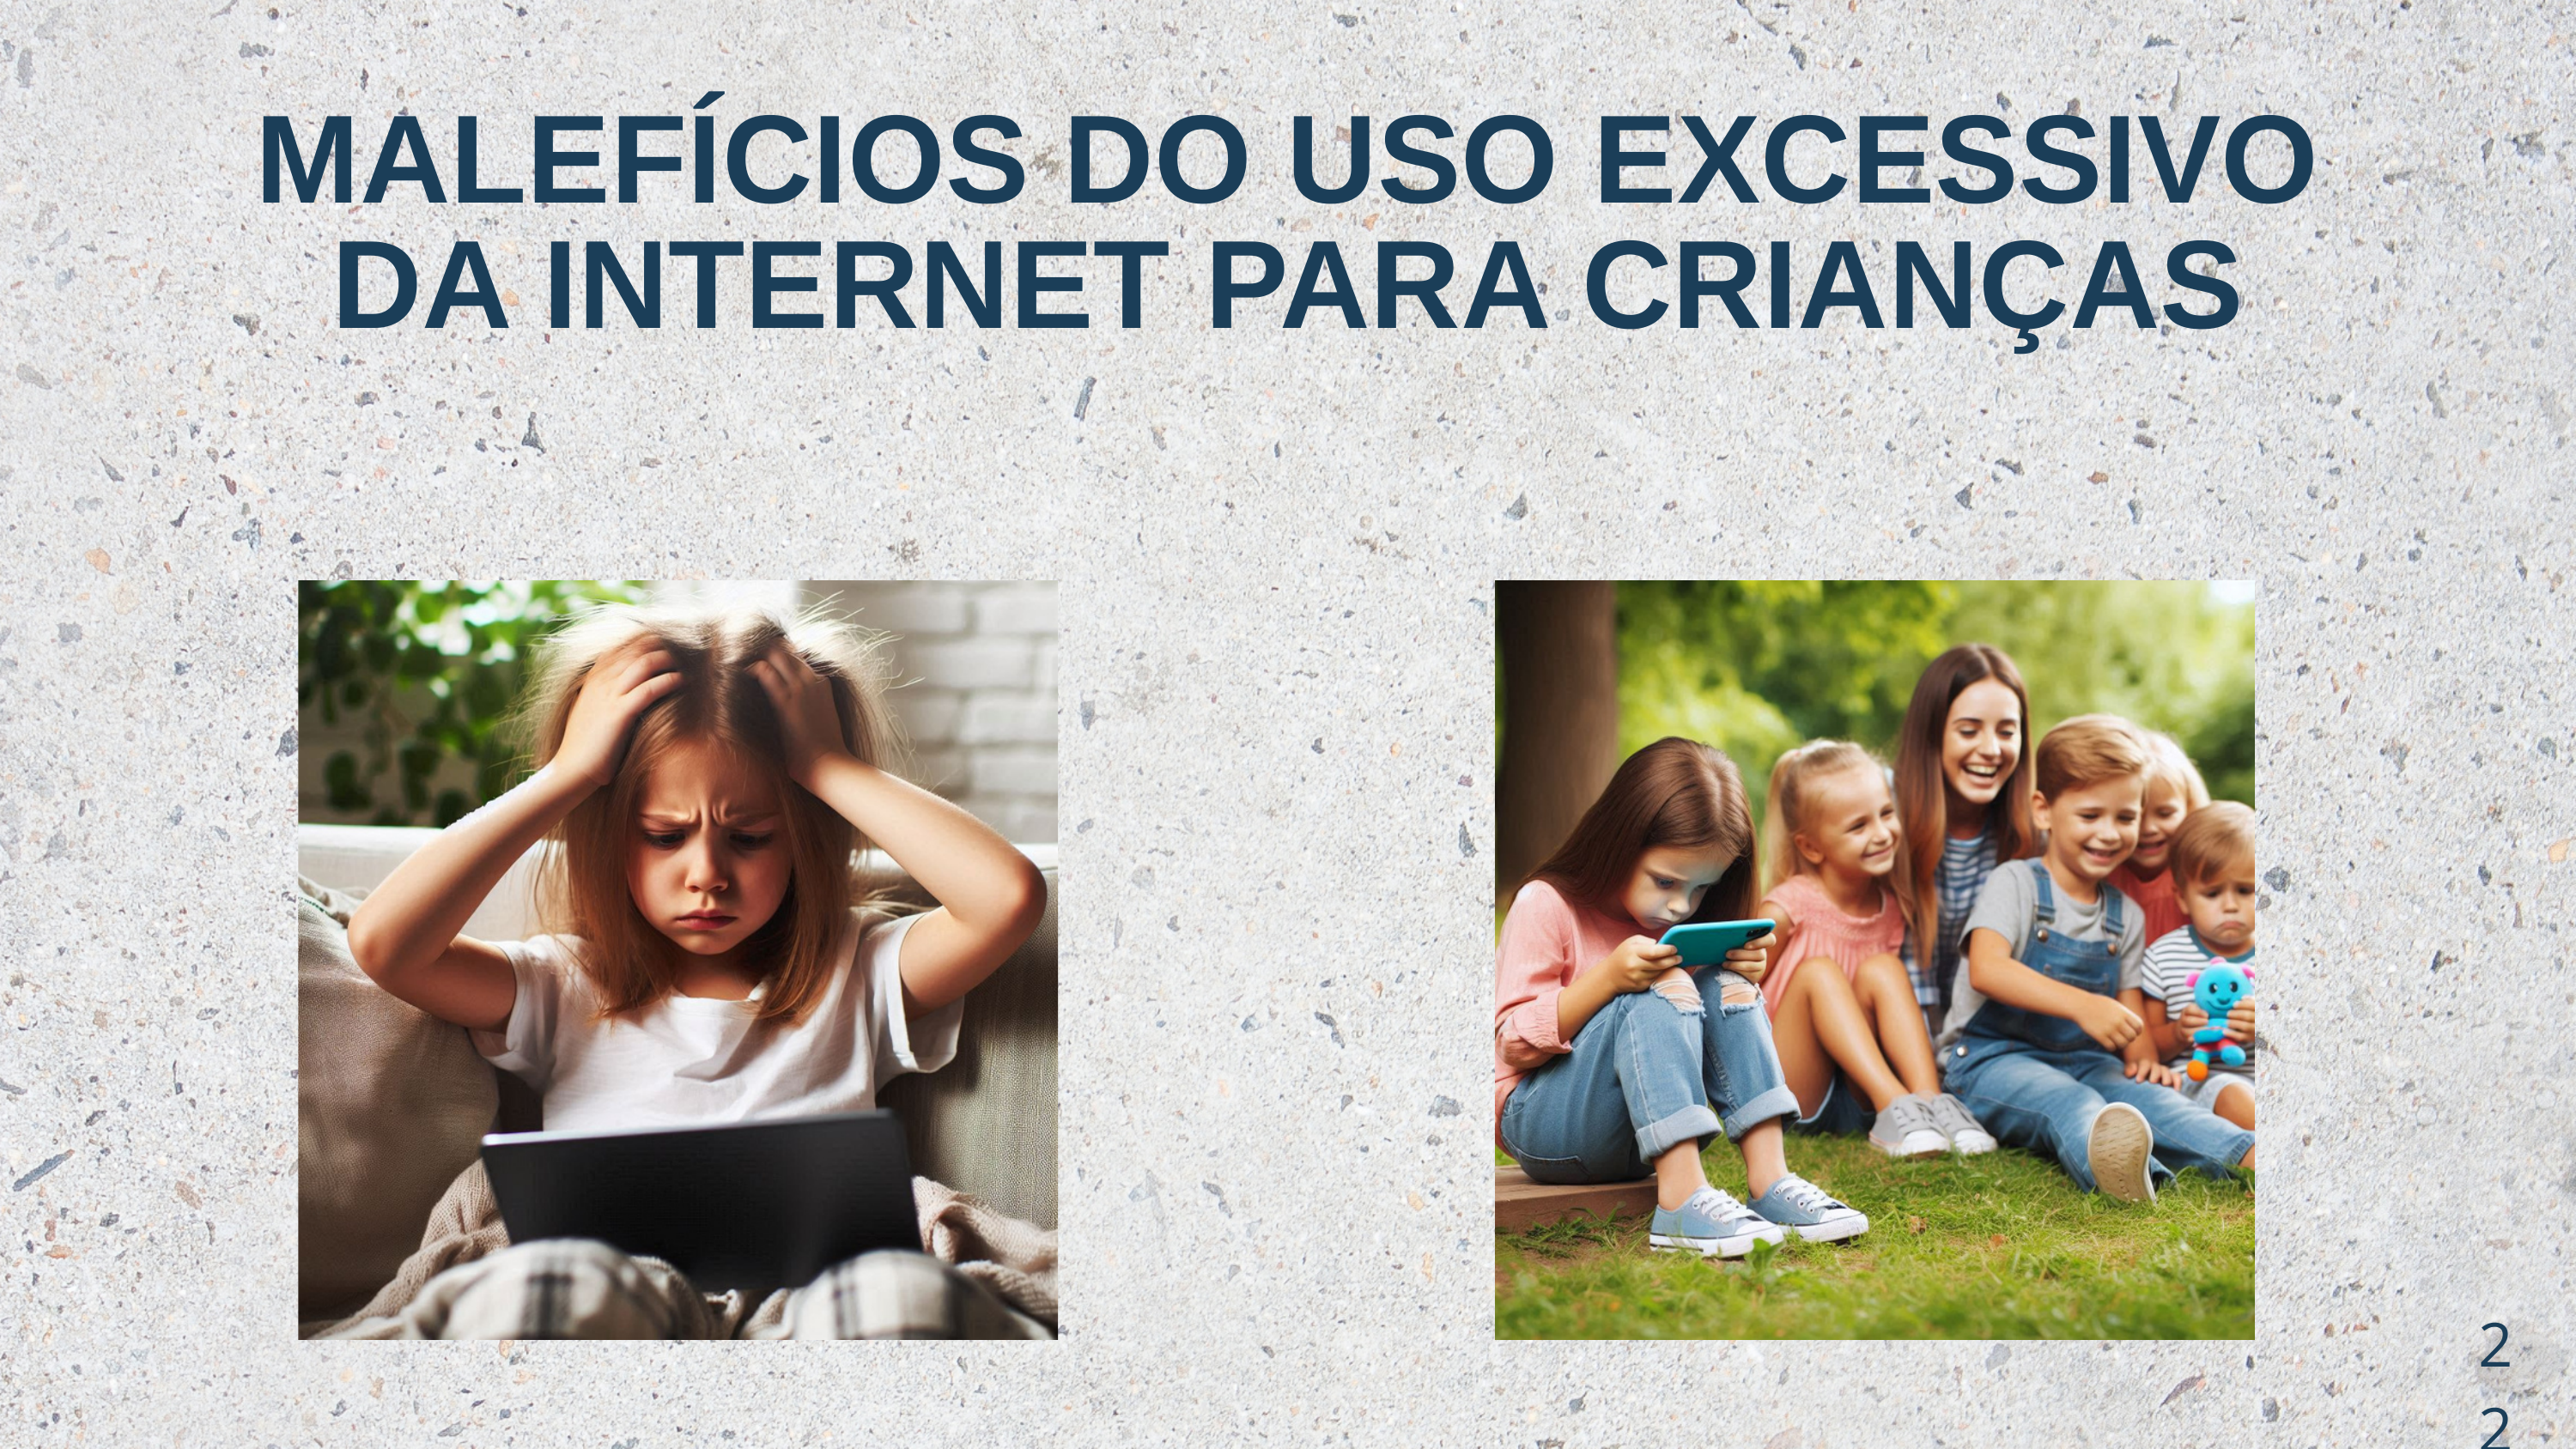

MALEFÍCIOS DO USO EXCESSIVO DA INTERNET PARA CRIANÇAS

22